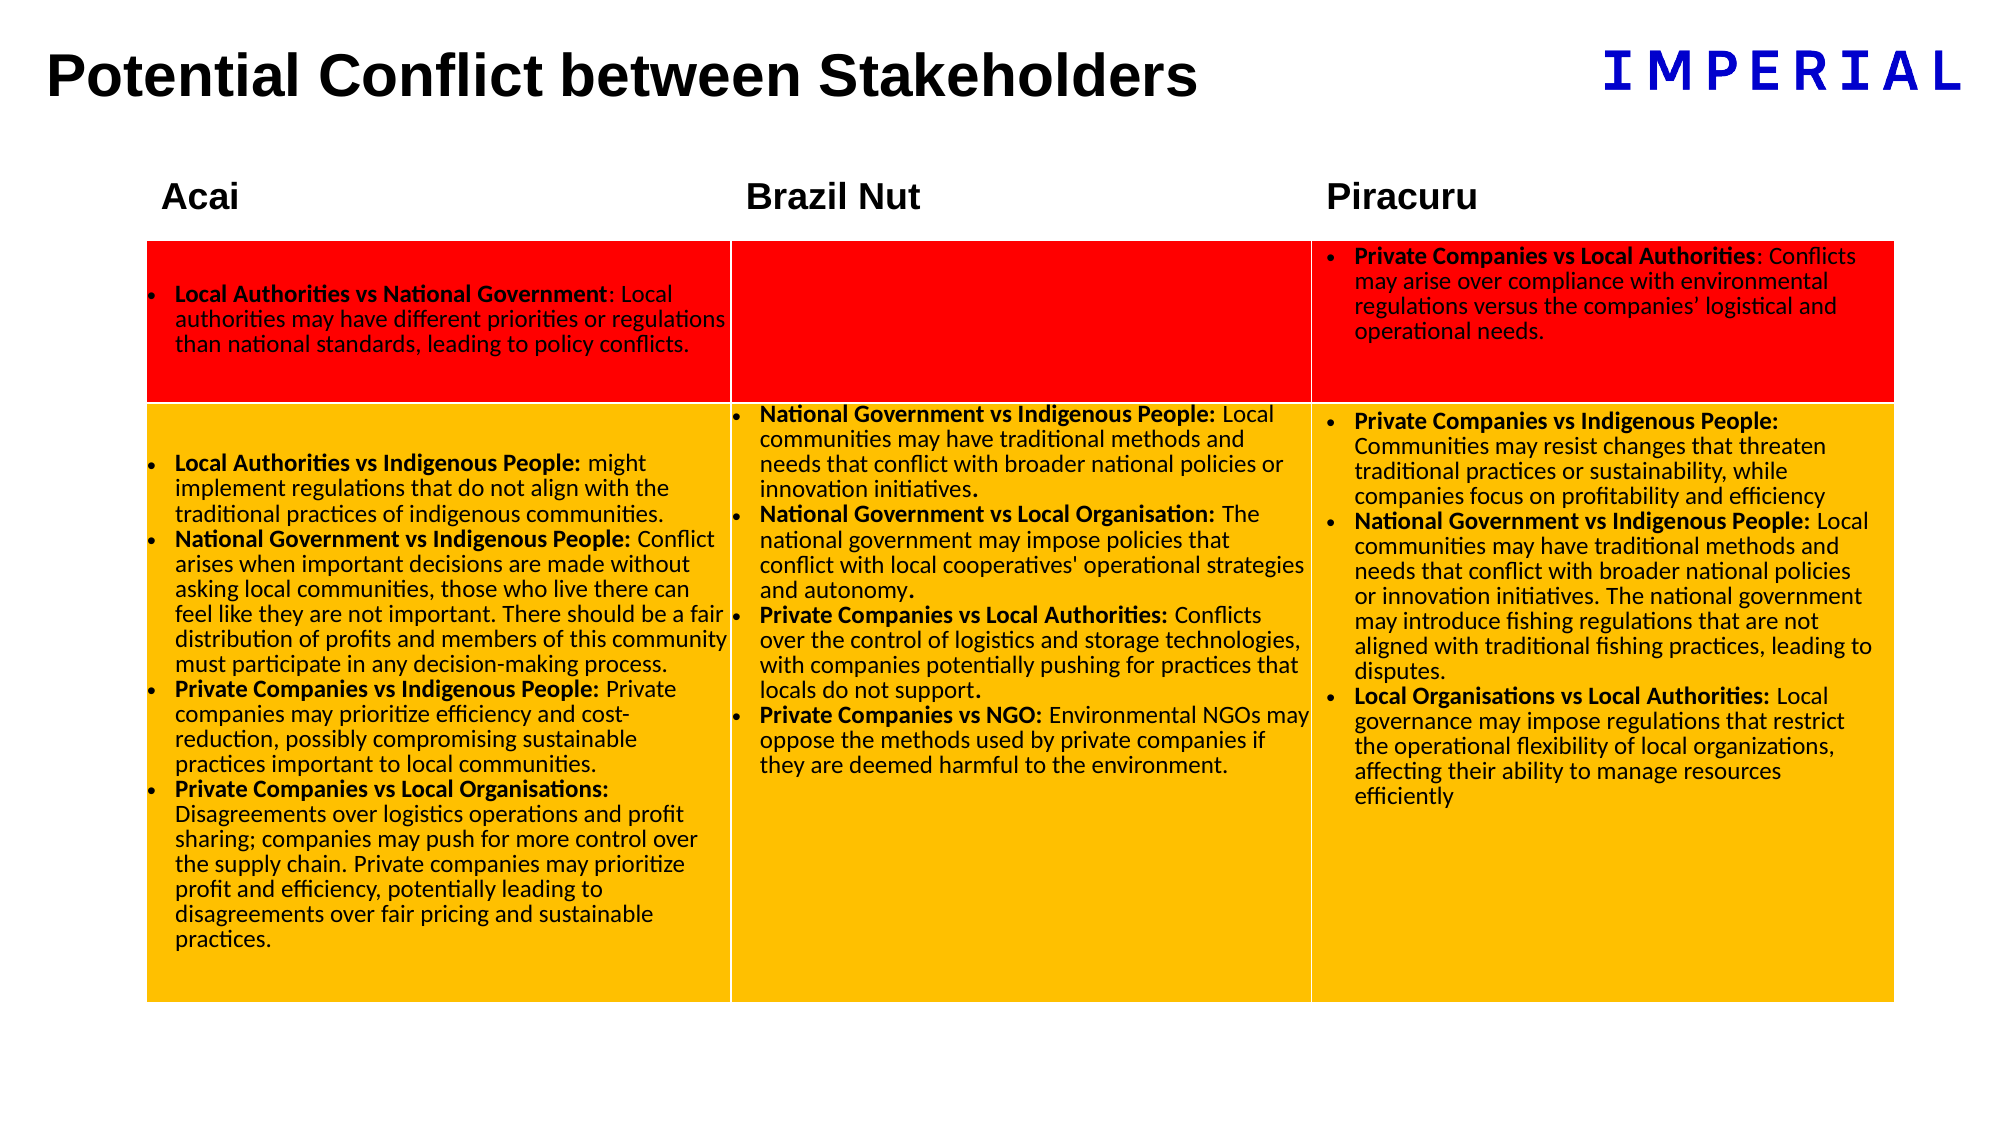

Potential Conflict between Stakeholders
| Acai | Brazil Nut | Piracuru |
| --- | --- | --- |
| Local Authorities vs National Government: Local authorities may have different priorities or regulations than national standards, leading to policy conflicts. |  | Private Companies vs Local Authorities: Conflicts may arise over compliance with environmental regulations versus the companies’ logistical and operational needs. |
| Local Authorities vs Indigenous People: might implement regulations that do not align with the traditional practices of indigenous communities. National Government vs Indigenous People: Conflict arises when important decisions are made without asking local communities, those who live there can feel like they are not important. There should be a fair distribution of profits and members of this community must participate in any decision-making process. Private Companies vs Indigenous People: Private companies may prioritize efficiency and cost-reduction, possibly compromising sustainable practices important to local communities.  Private Companies vs Local Organisations: Disagreements over logistics operations and profit sharing; companies may push for more control over the supply chain. Private companies may prioritize profit and efficiency, potentially leading to disagreements over fair pricing and sustainable practices. | National Government vs Indigenous People: Local communities may have traditional methods and needs that conflict with broader national policies or innovation initiatives.  National Government vs Local Organisation: The national government may impose policies that conflict with local cooperatives' operational strategies and autonomy. Private Companies vs Local Authorities: Conflicts over the control of logistics and storage technologies, with companies potentially pushing for practices that locals do not support. Private Companies vs NGO: Environmental NGOs may oppose the methods used by private companies if they are deemed harmful to the environment. | Private Companies vs Indigenous People: Communities may resist changes that threaten traditional practices or sustainability, while companies focus on profitability and efficiency National Government vs Indigenous People: Local communities may have traditional methods and needs that conflict with broader national policies or innovation initiatives. The national government may introduce fishing regulations that are not aligned with traditional fishing practices, leading to disputes. Local Organisations vs Local Authorities: Local governance may impose regulations that restrict the operational flexibility of local organizations, affecting their ability to manage resources efficiently |